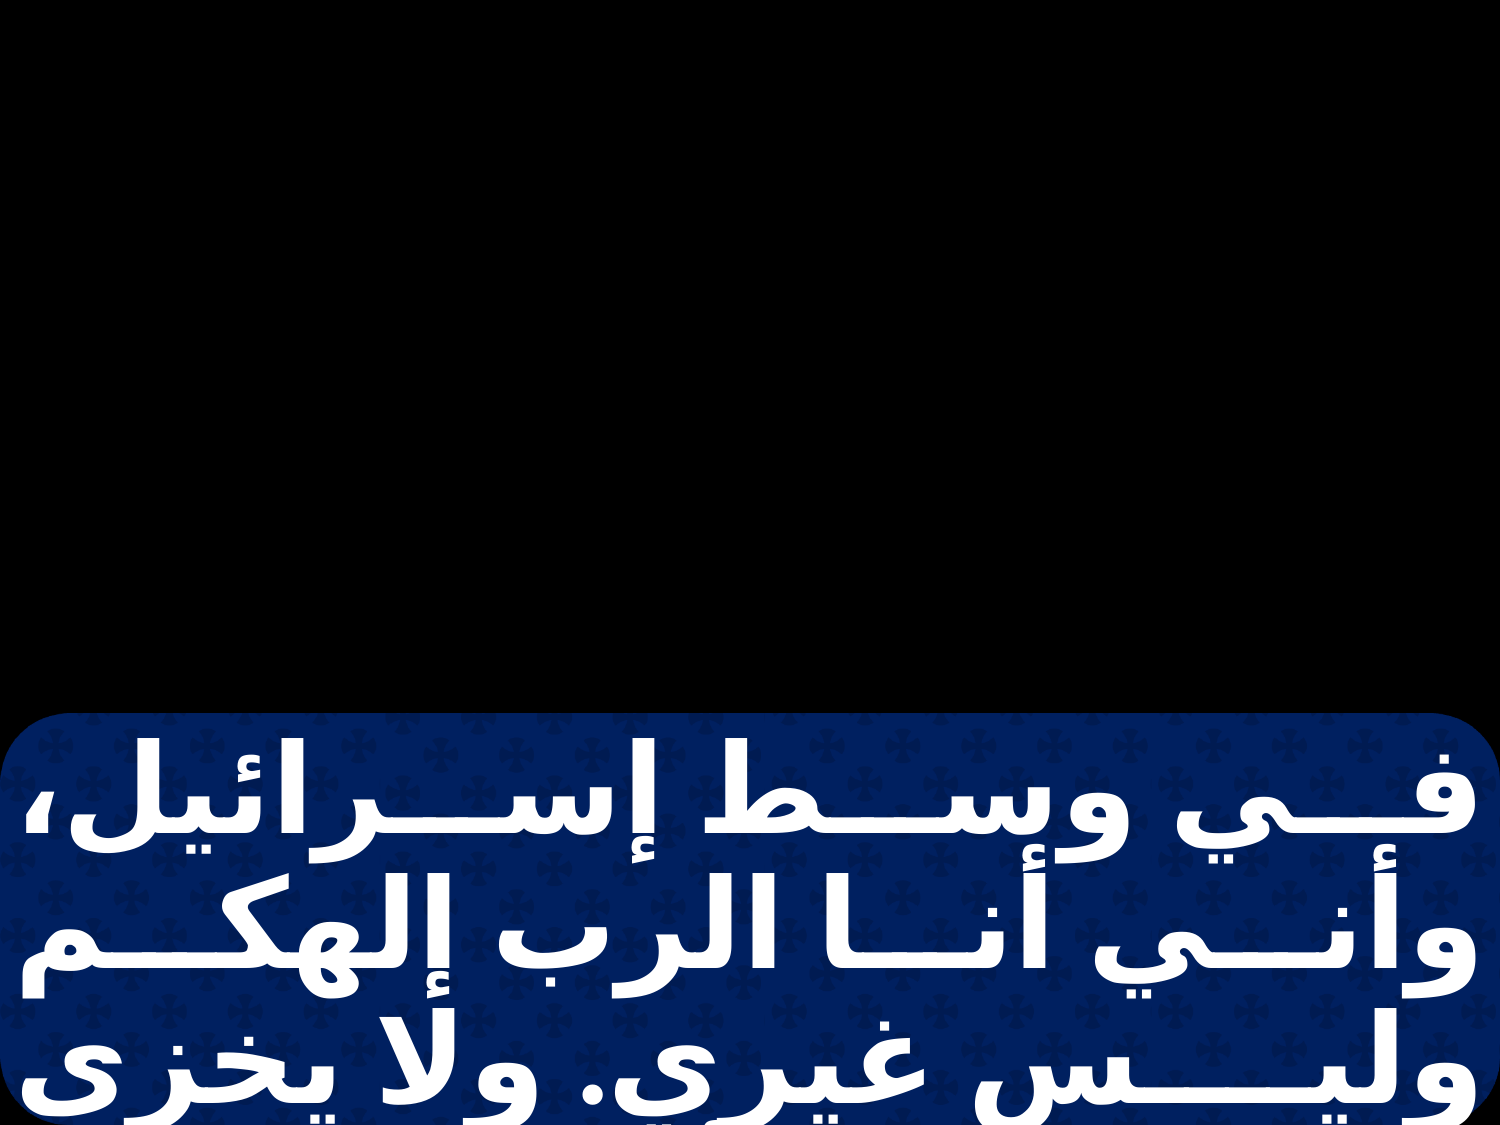

في وسط إسرائيل، وأني أنا الرب إلهكم وليس غيري. ولا يخزى شعبي إلى الأبد.